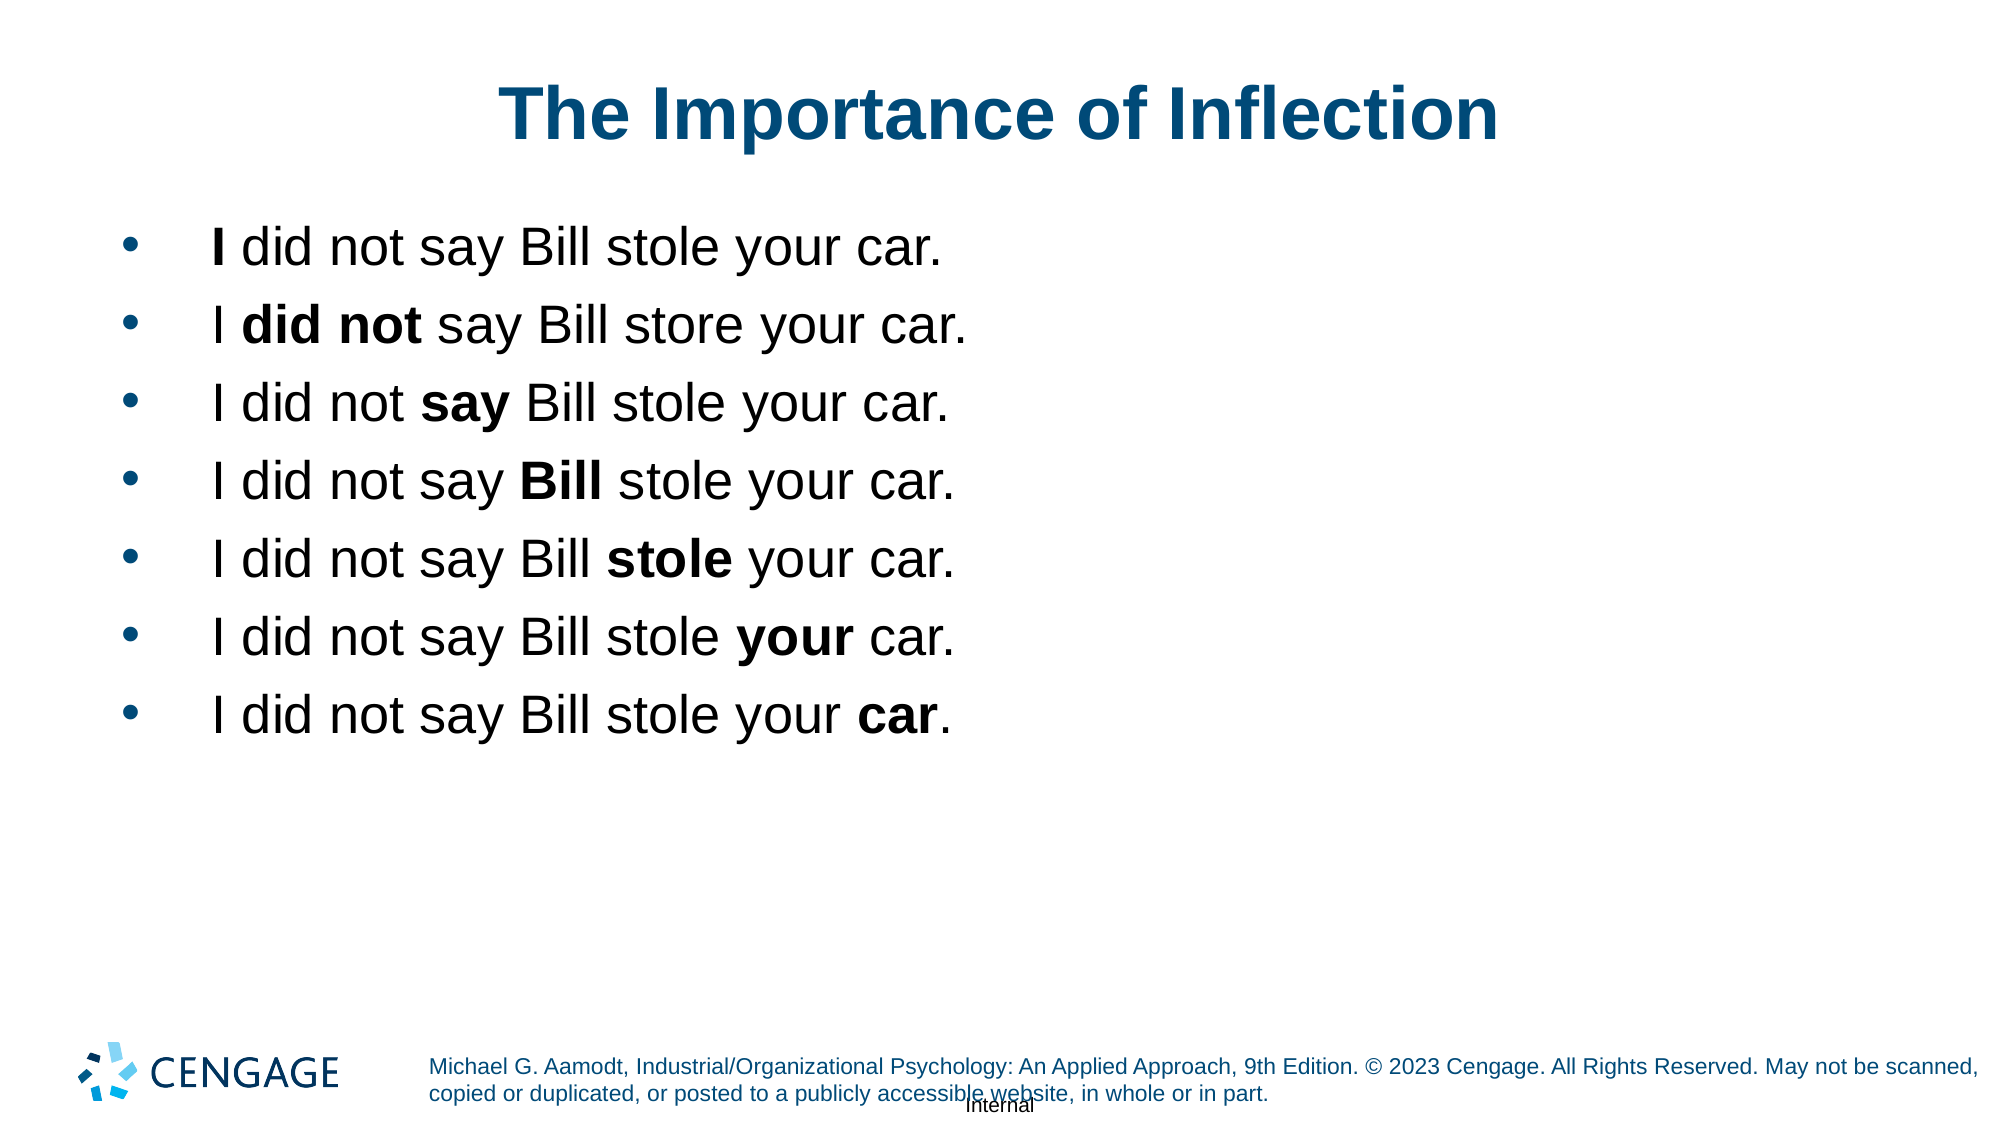

# The Importance of Inflection
 I did not say Bill stole your car.
 I did not say Bill store your car.
 I did not say Bill stole your car.
 I did not say Bill stole your car.
 I did not say Bill stole your car.
 I did not say Bill stole your car.
 I did not say Bill stole your car.